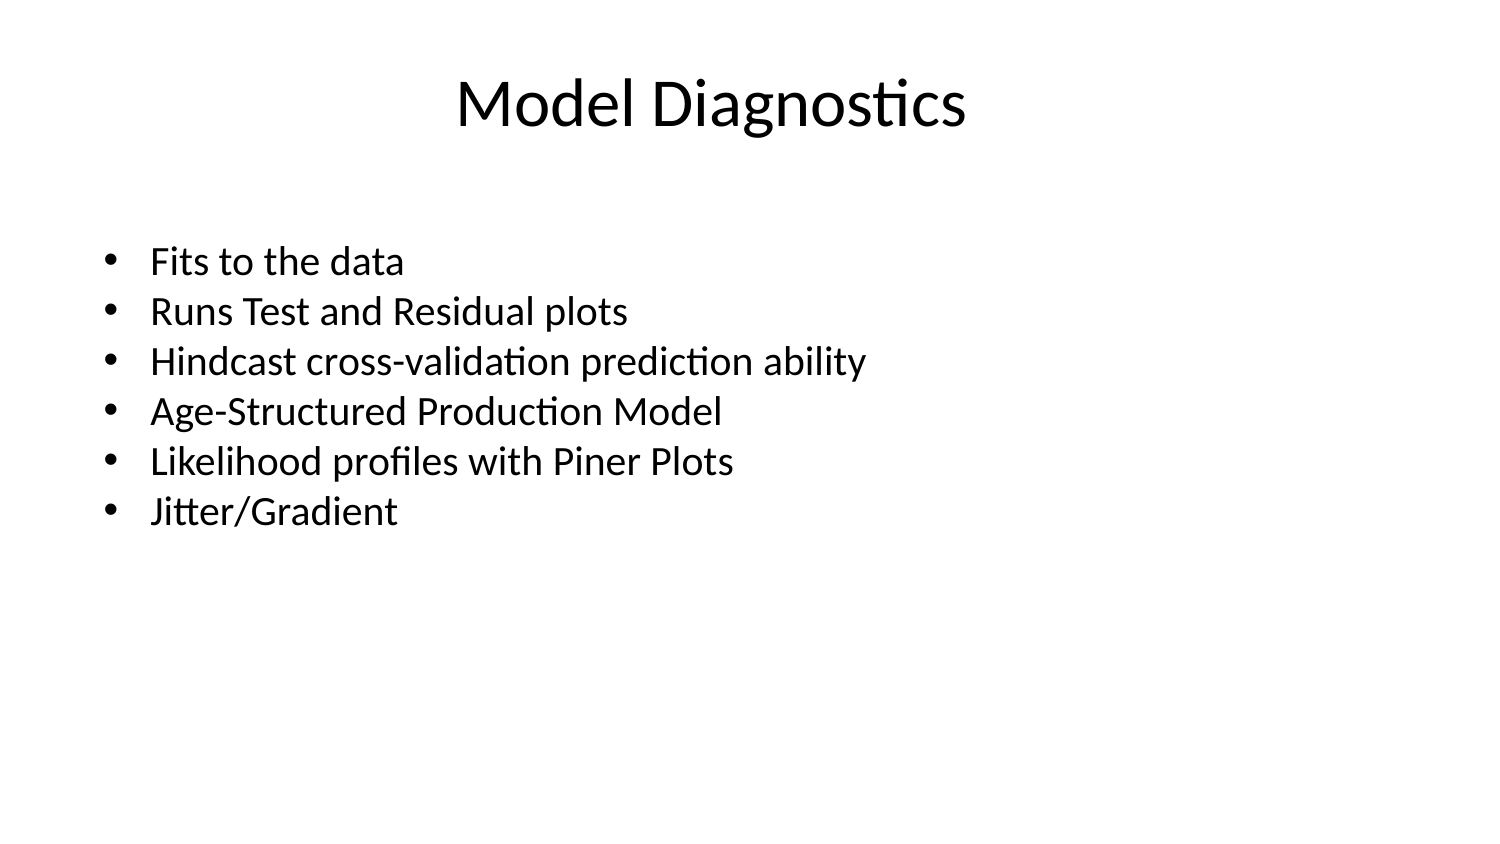

# Model Diagnostics
Fits to the data
Runs Test and Residual plots
Hindcast cross-validation prediction ability
Age-Structured Production Model
Likelihood profiles with Piner Plots
Jitter/Gradient